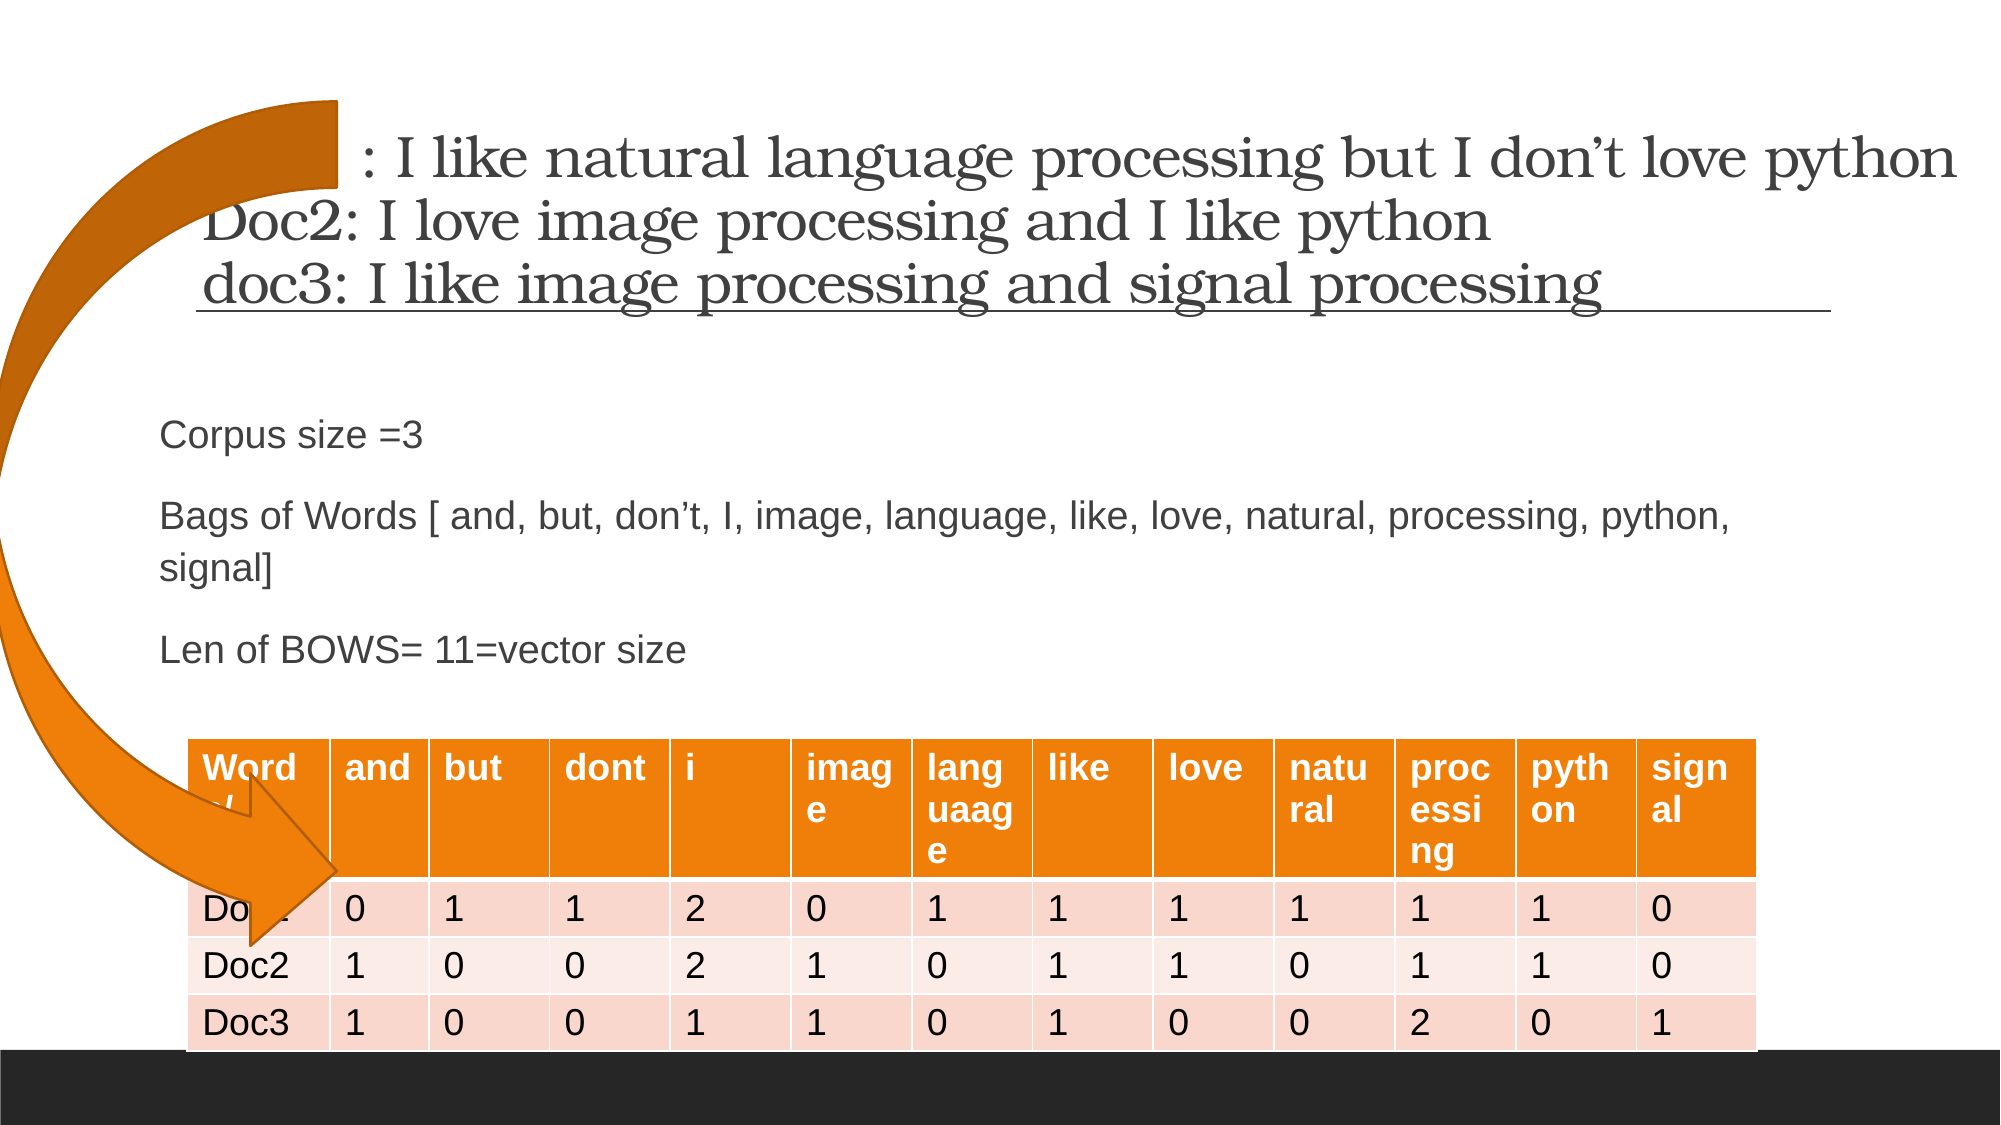

# Doc1 : I like natural language processing but I don’t love python Doc2: I love image processing and I like python doc3: I like image processing and signal processing

Corpus size =3
Bags of Words [ and, but, don’t, I, image, language, like, love, natural, processing, python, signal]
Len of BOWS= 11=vector size

| Words/Count | and | but | dont | i | image | languaage | like | love | natural | processing | python | signal |
| --- | --- | --- | --- | --- | --- | --- | --- | --- | --- | --- | --- | --- |
| Doc1 | 0 | 1 | 1 | 2 | 0 | 1 | 1 | 1 | 1 | 1 | 1 | 0 |
| Doc2 | 1 | 0 | 0 | 2 | 1 | 0 | 1 | 1 | 0 | 1 | 1 | 0 |
| Doc3 | 1 | 0 | 0 | 1 | 1 | 0 | 1 | 0 | 0 | 2 | 0 | 1 |